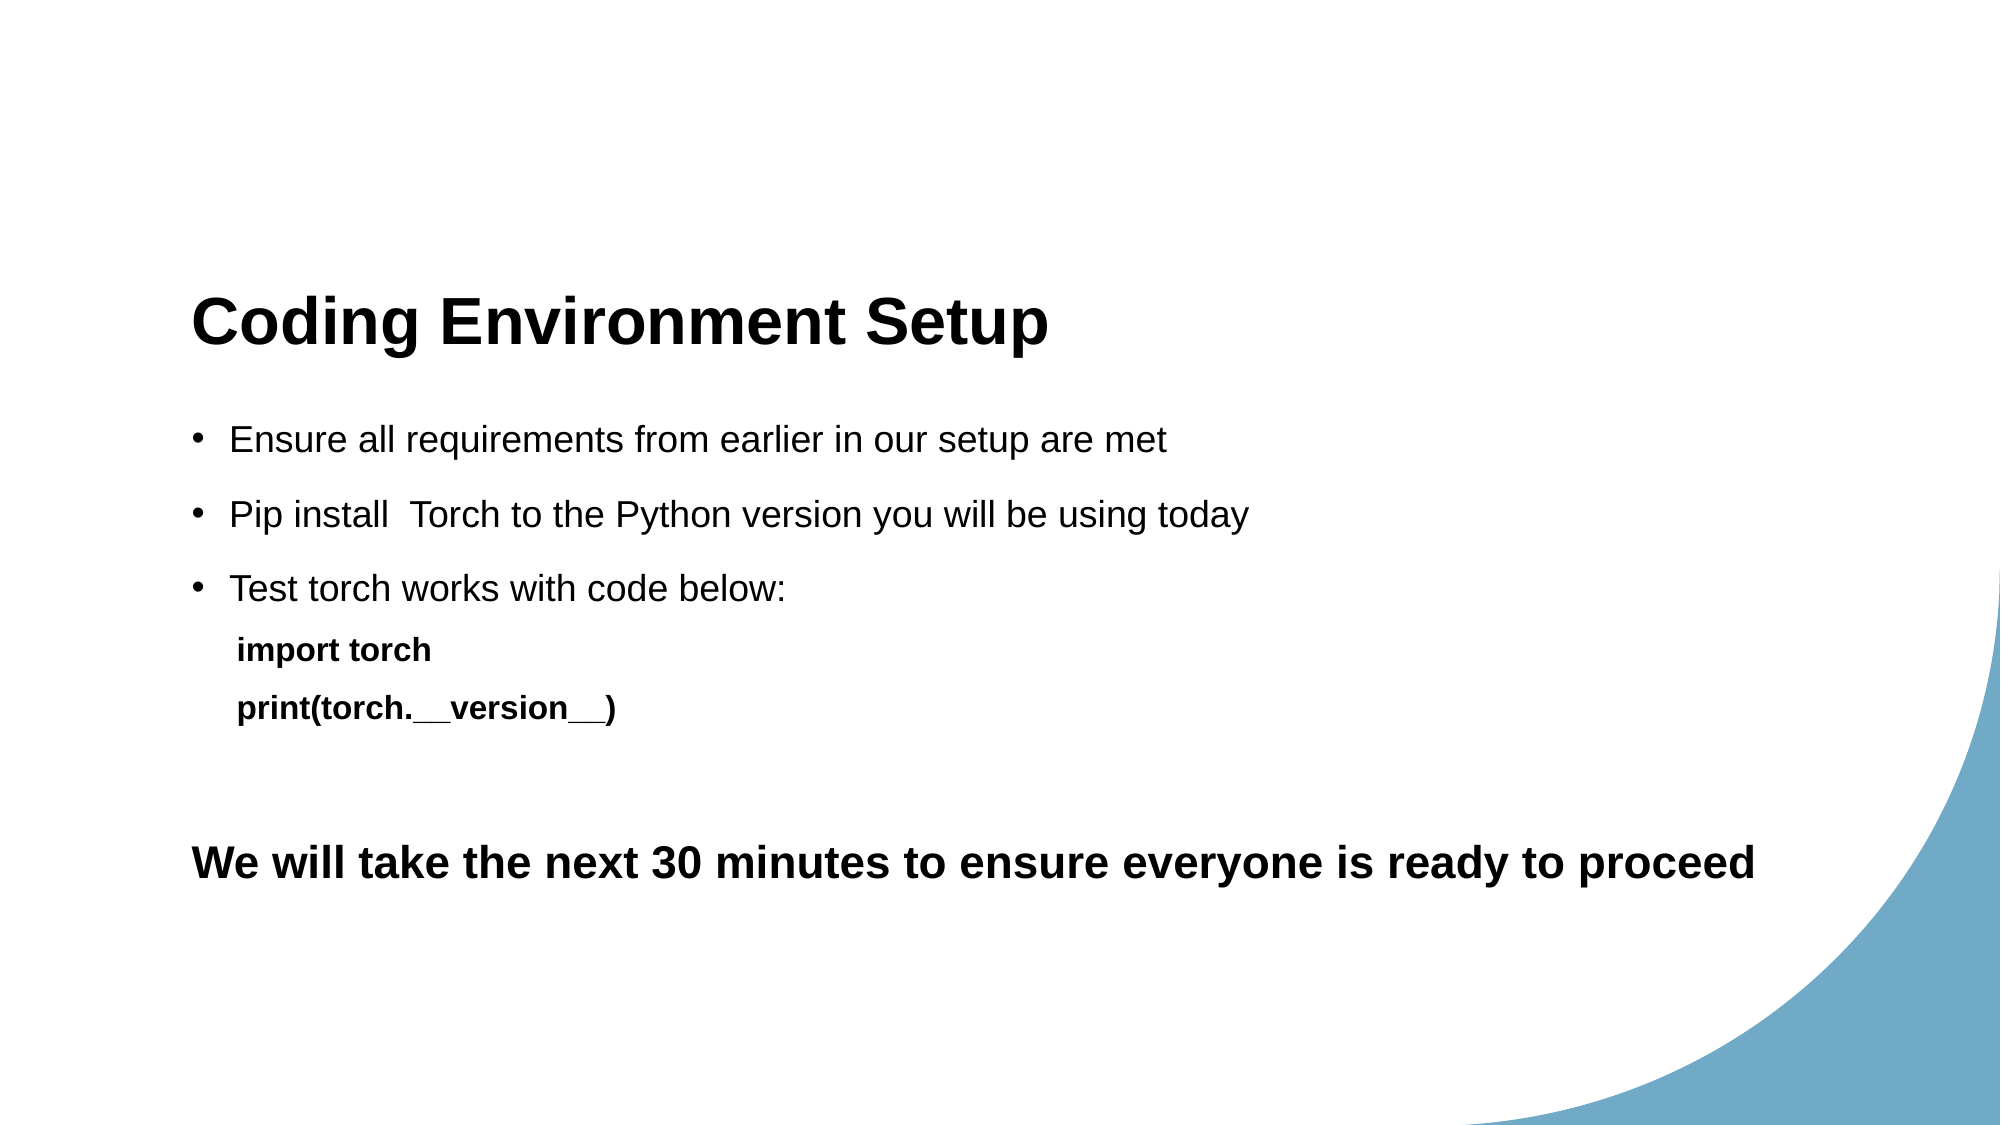

# Coding Environment Setup
Ensure all requirements from earlier in our setup are met
Pip install  Torch to the Python version you will be using today
Test torch works with code below:
import torch
print(torch.__version__)

We will take the next 30 minutes to ensure everyone is ready to proceed